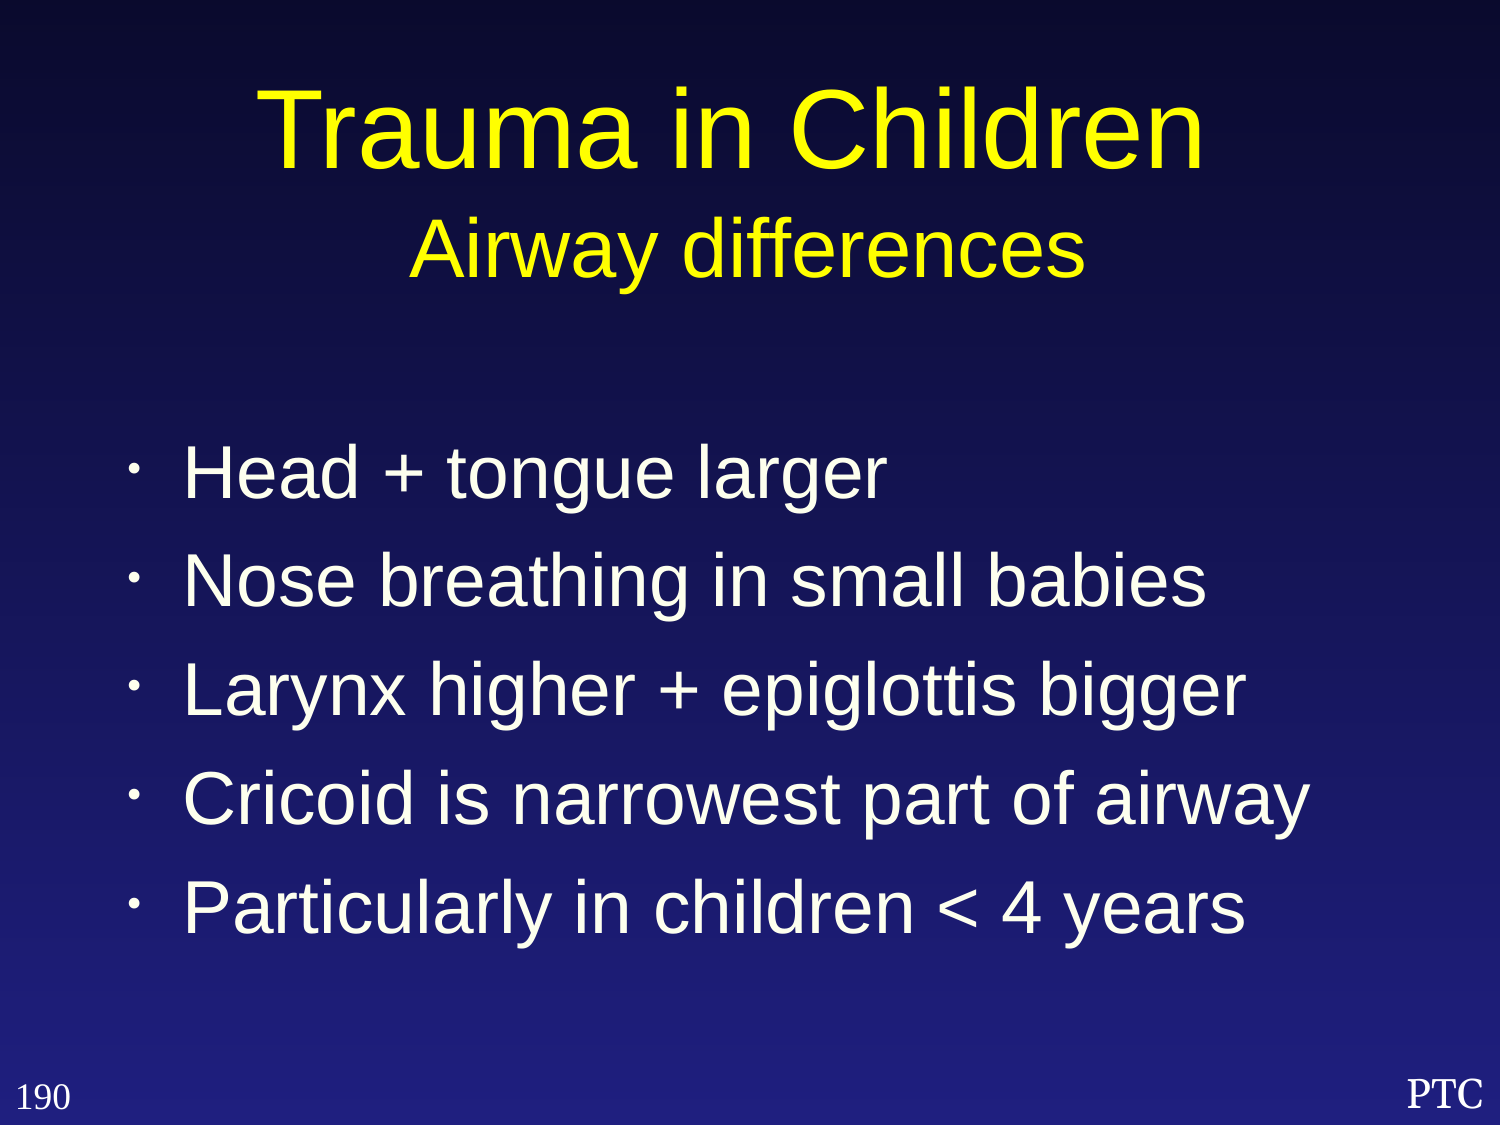

Trauma in Children
Airway differences
Head + tongue larger
Nose breathing in small babies
Larynx higher + epiglottis bigger
Cricoid is narrowest part of airway
Particularly in children < 4 years
190